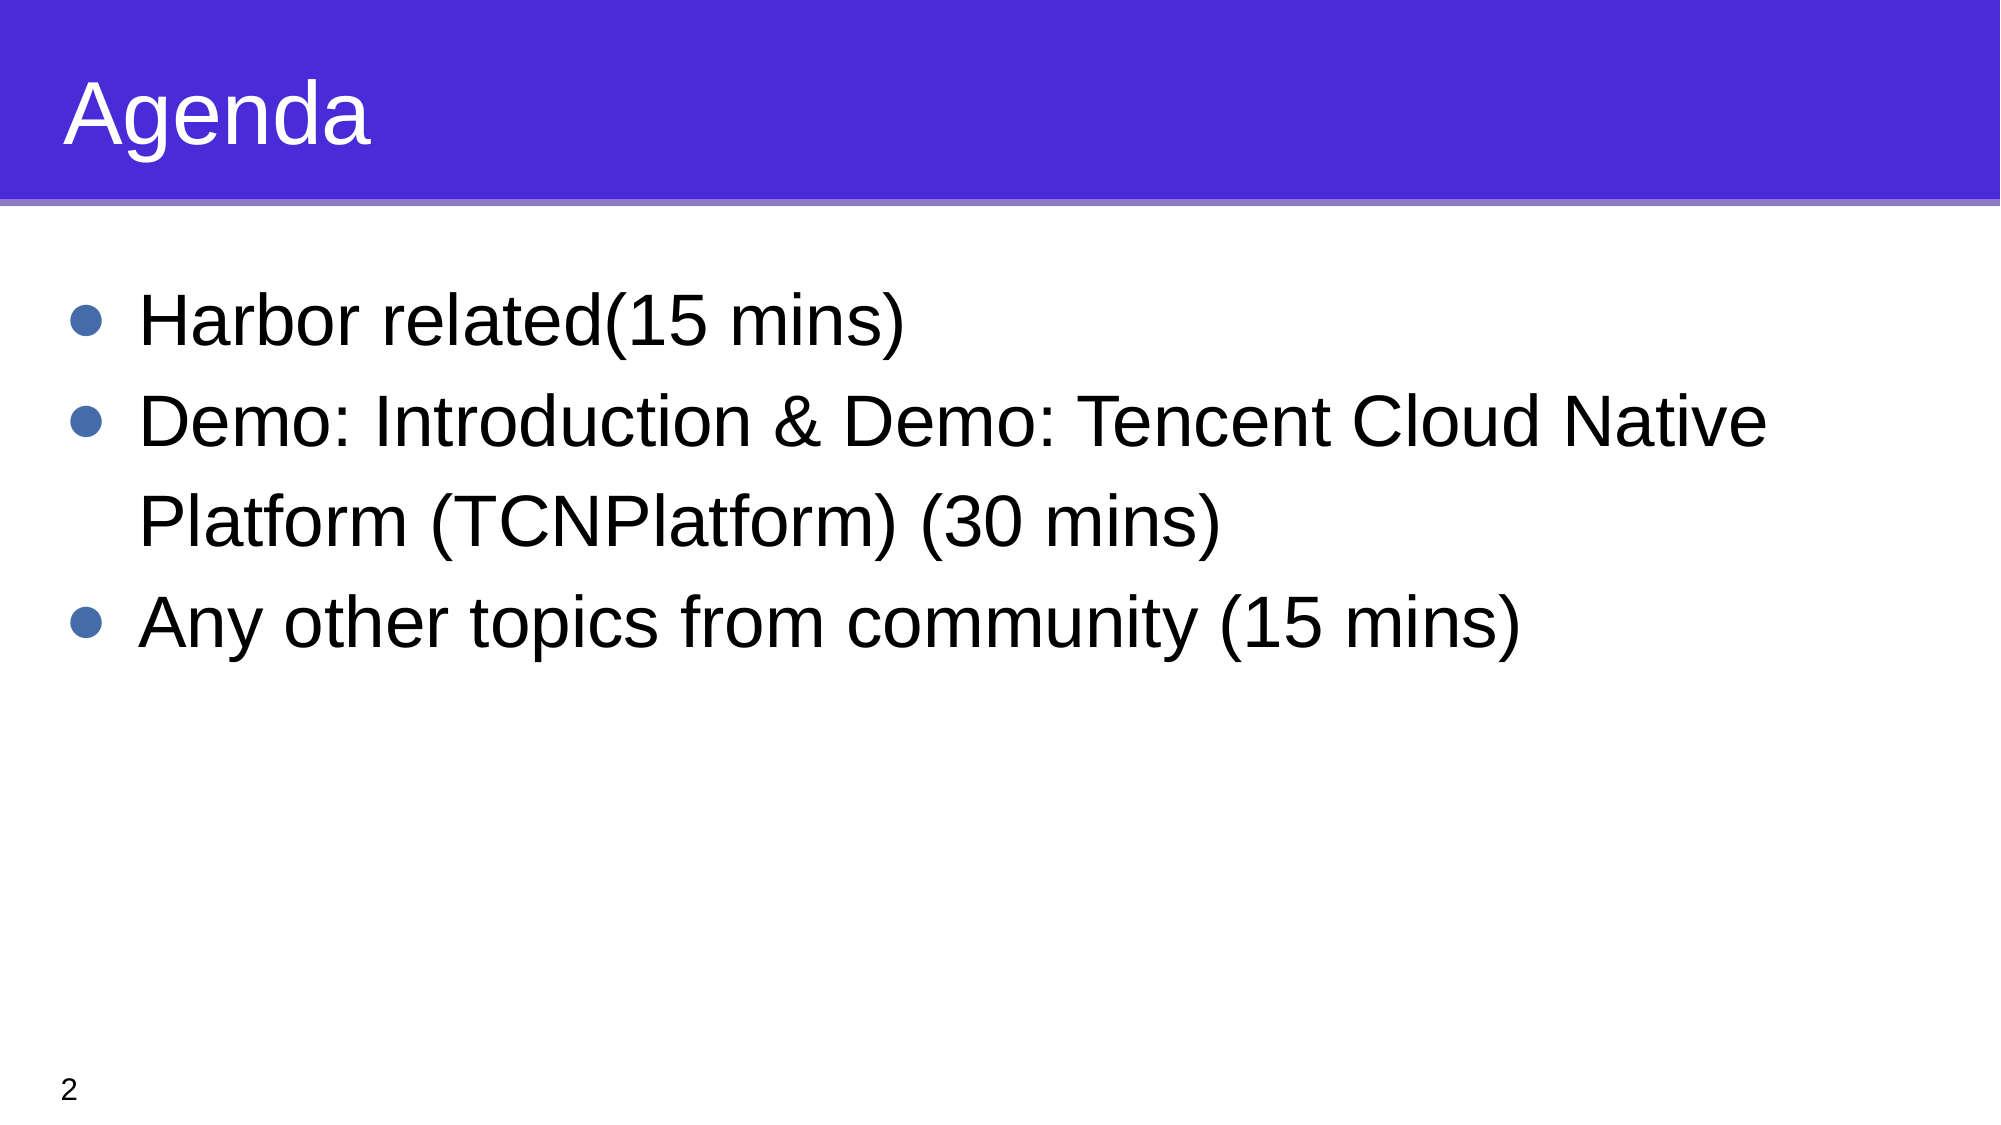

# Agenda
Harbor related(15 mins)
Demo: Introduction & Demo: Tencent Cloud Native Platform (TCNPlatform) (30 mins)
Any other topics from community (15 mins)
2